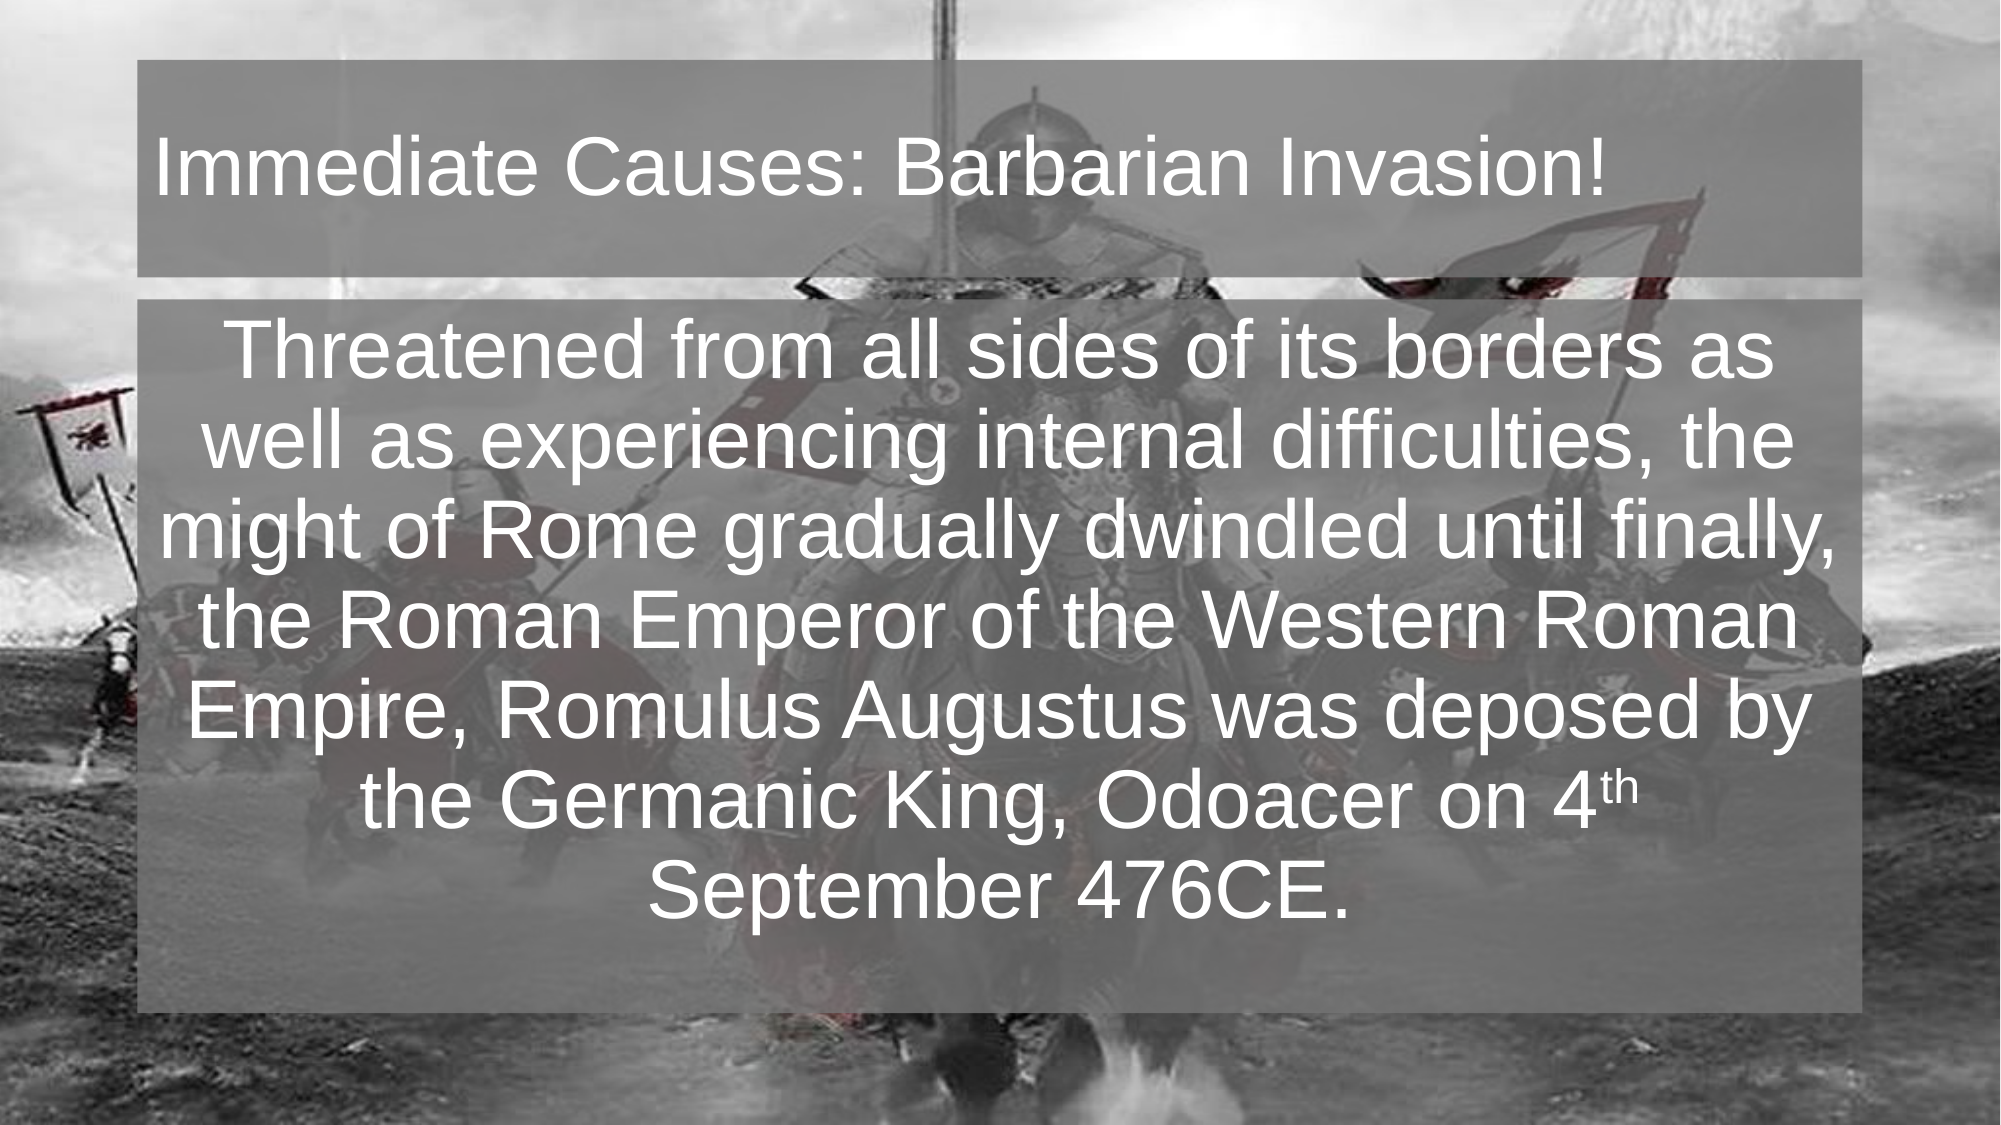

# Immediate Causes: Barbarian Invasion!
Threatened from all sides of its borders as well as experiencing internal difficulties, the might of Rome gradually dwindled until finally, the Roman Emperor of the Western Roman Empire, Romulus Augustus was deposed by the Germanic King, Odoacer on 4th September 476CE.